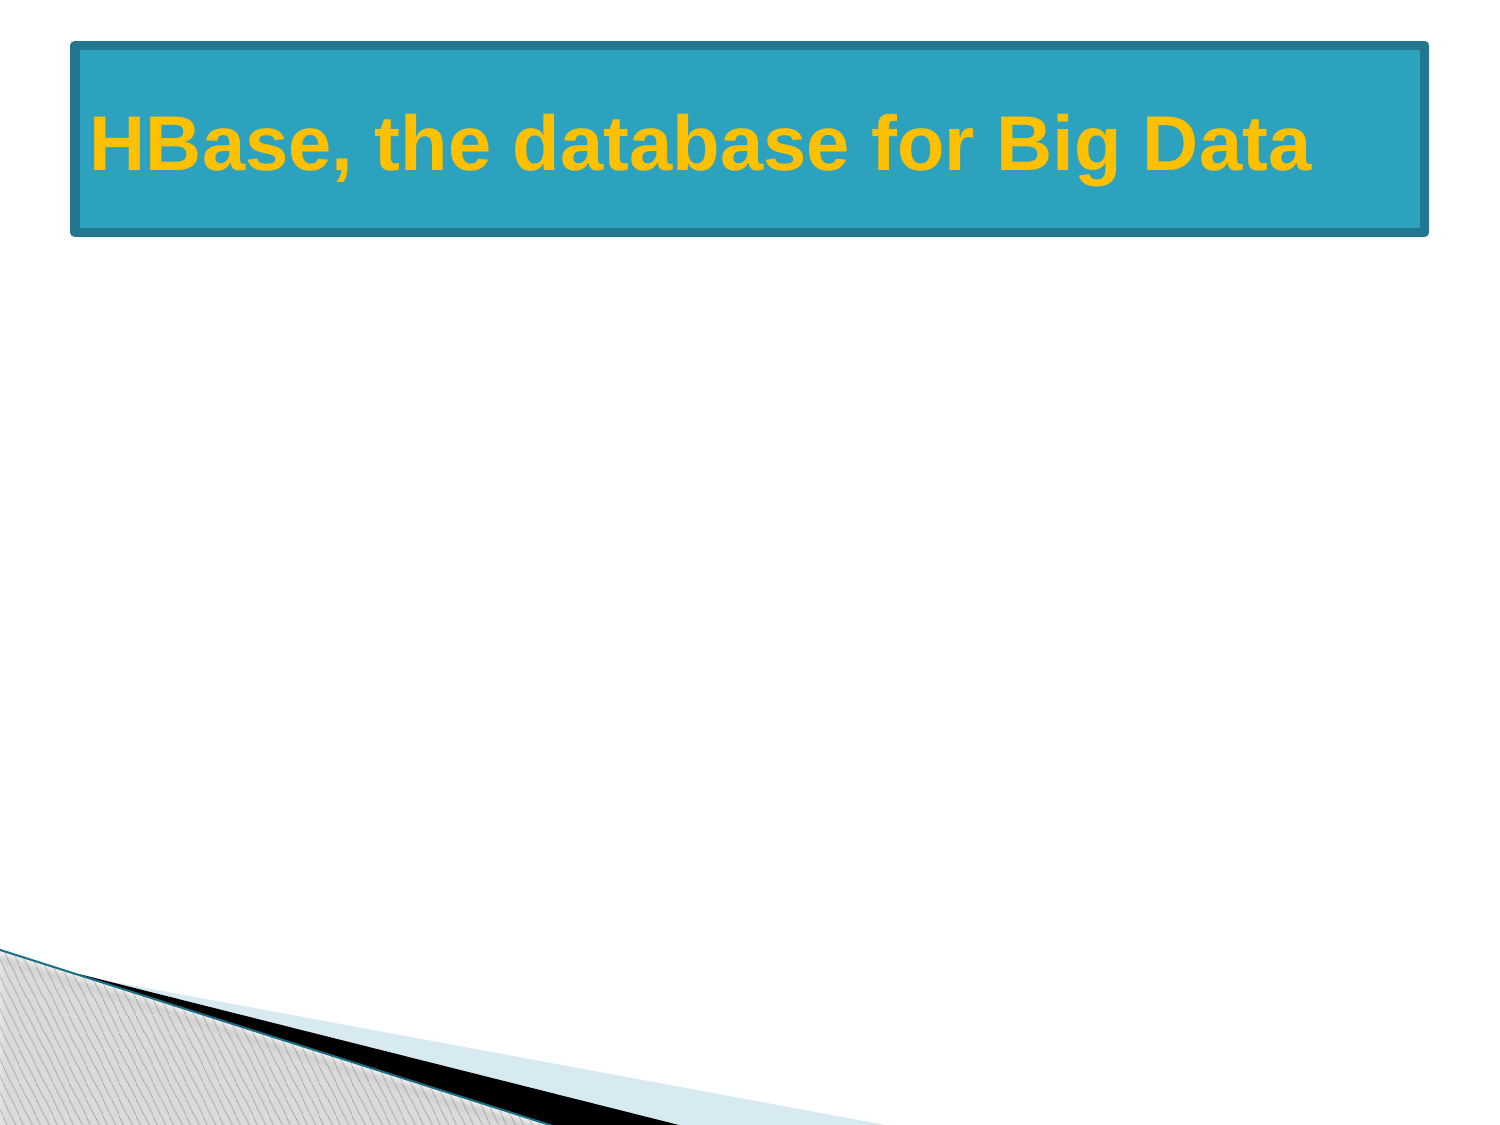

# HBase, the database for Big Data